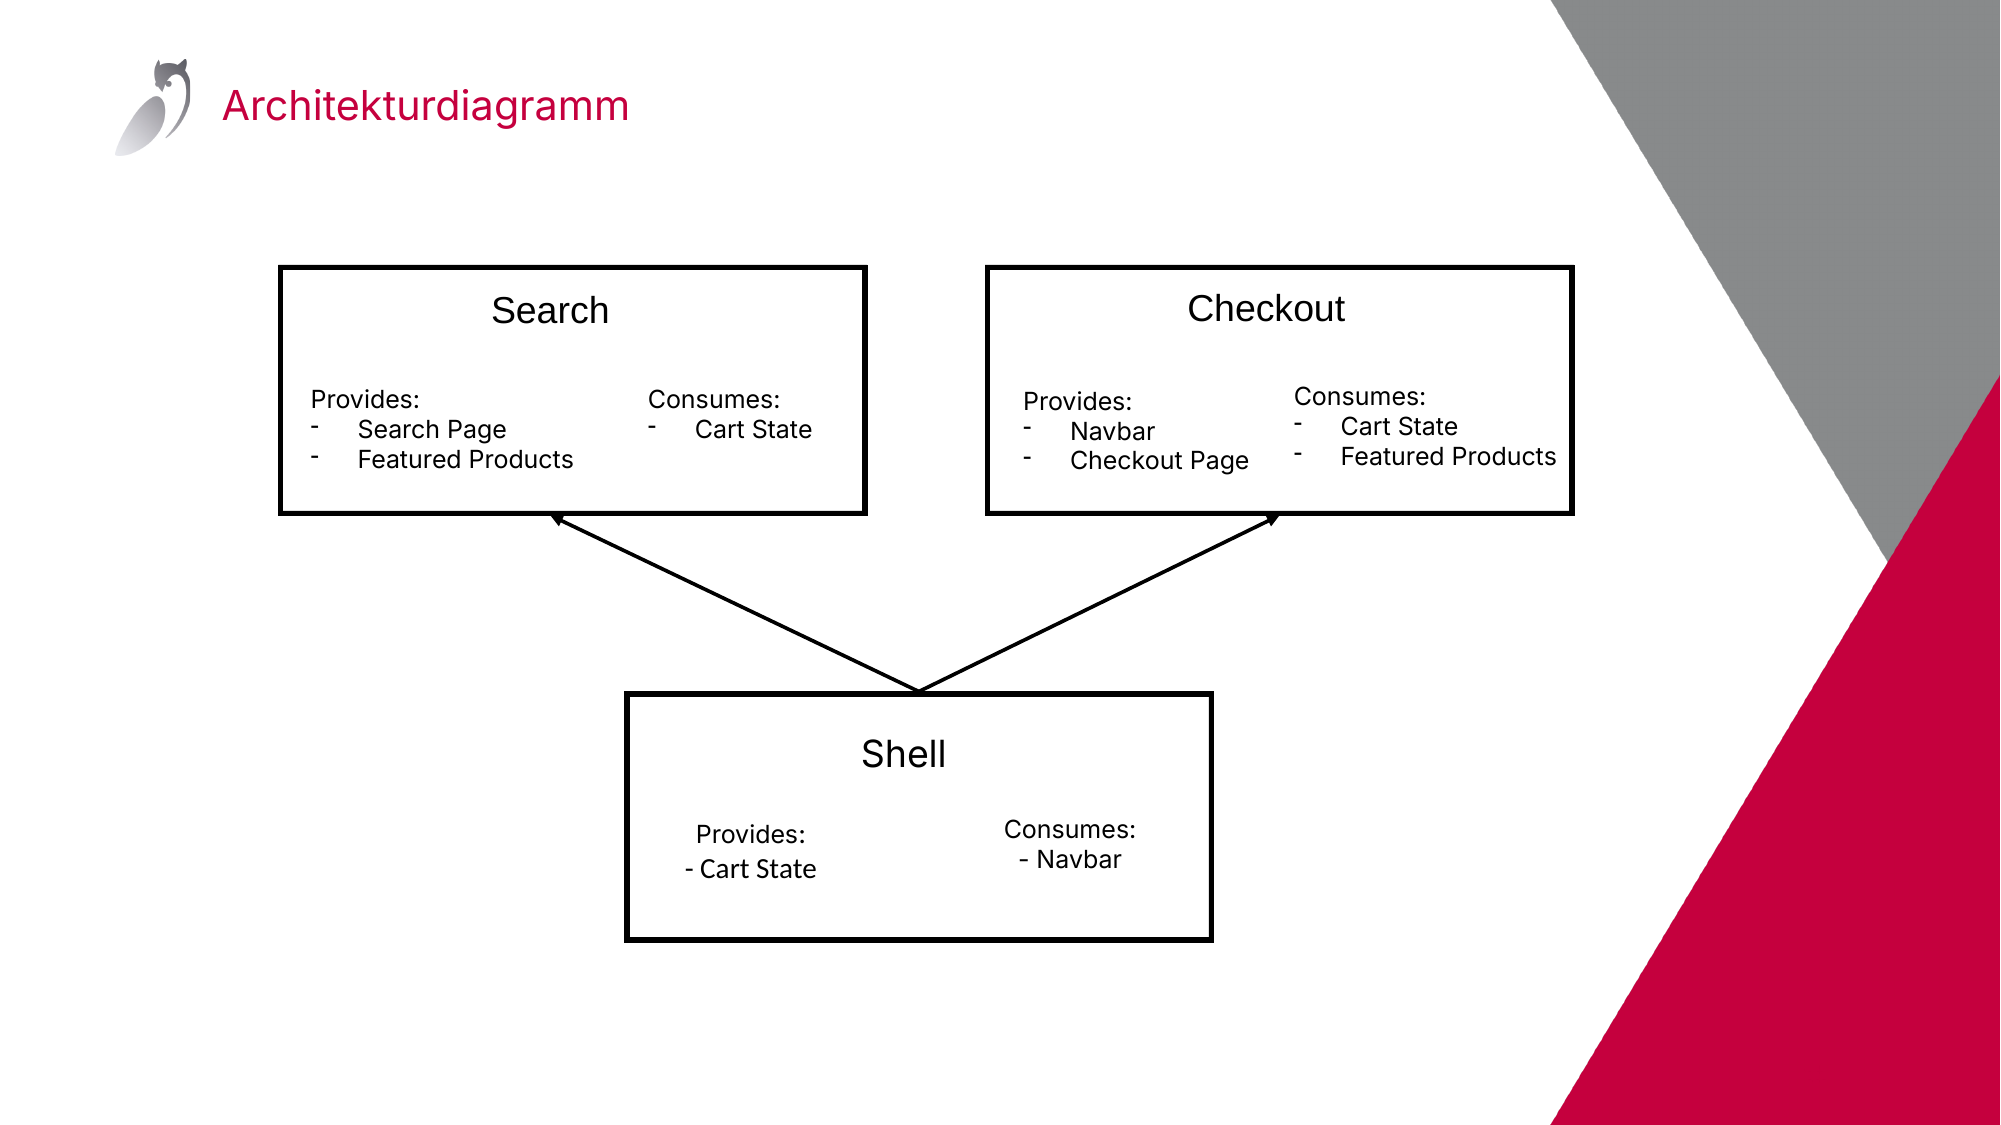

# Architekturdiagramm

Checkout
Search
Consumes:
Cart State
Featured Products
Consumes:
Cart State
Provides:
Search Page
Featured Products
Provides:
Navbar
Checkout Page

Shell
Provides:
- Cart State
Consumes:
- Navbar
15